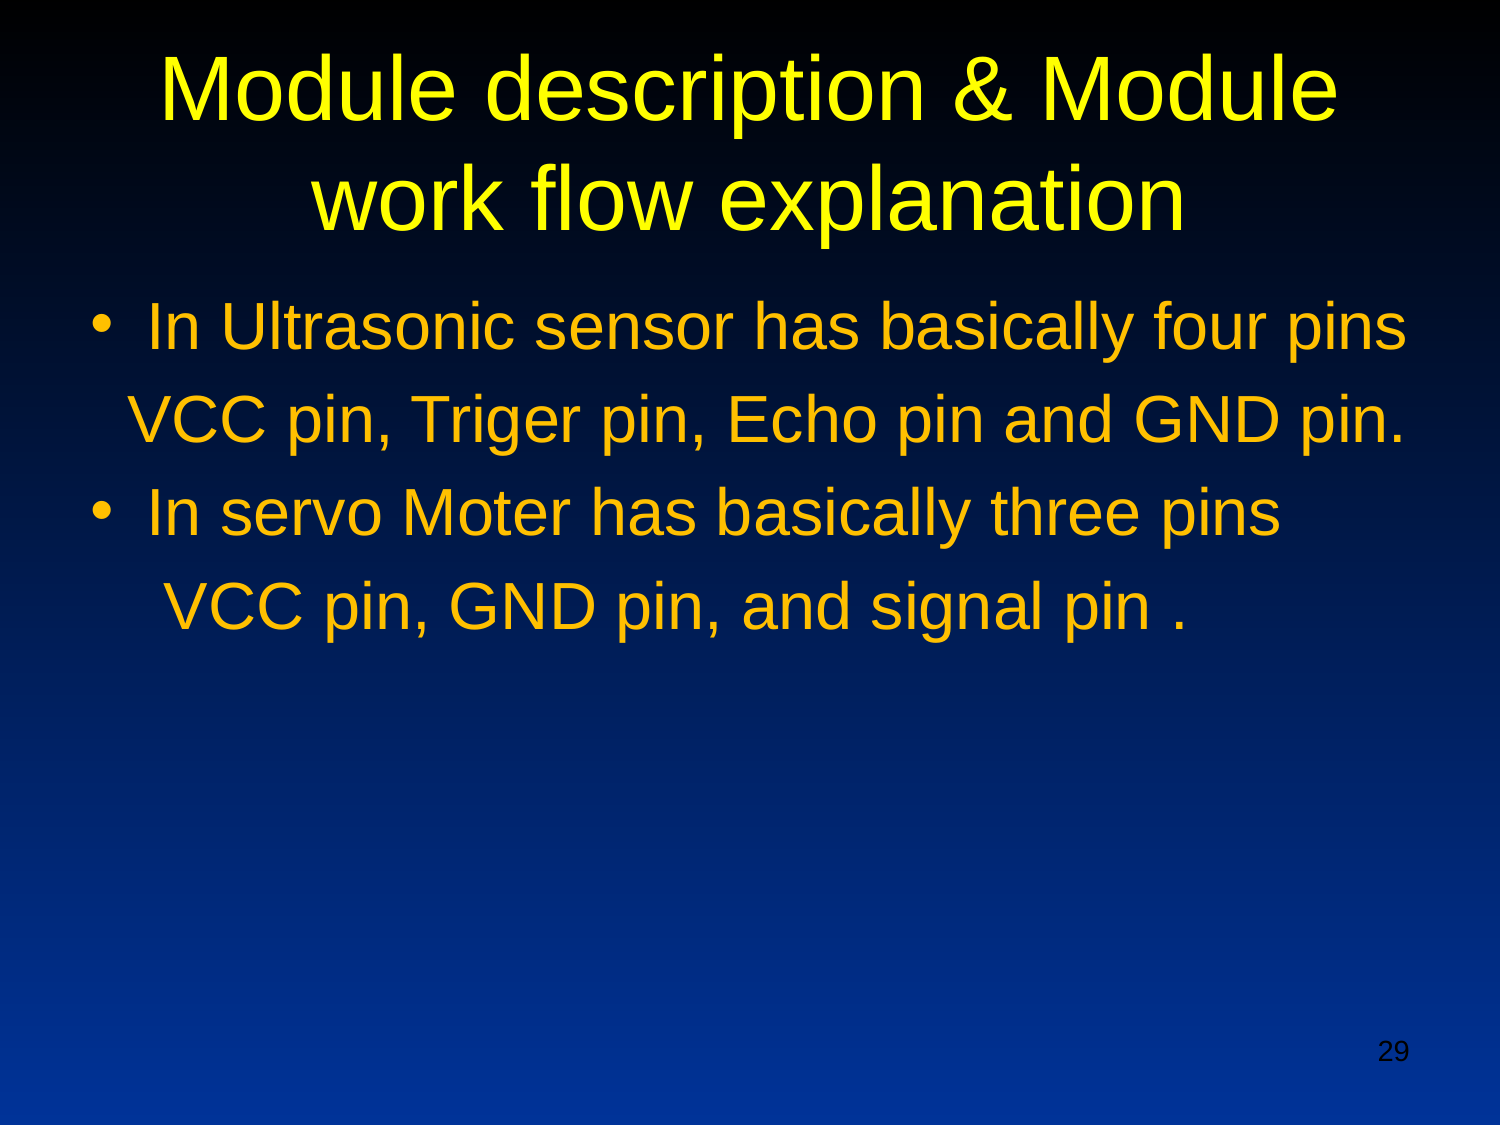

# Module description & Module work flow explanation
In Ultrasonic sensor has basically four pins
  VCC pin, Triger pin, Echo pin and GND pin.
In servo Moter has basically three pins
    VCC pin, GND pin, and signal pin .

29